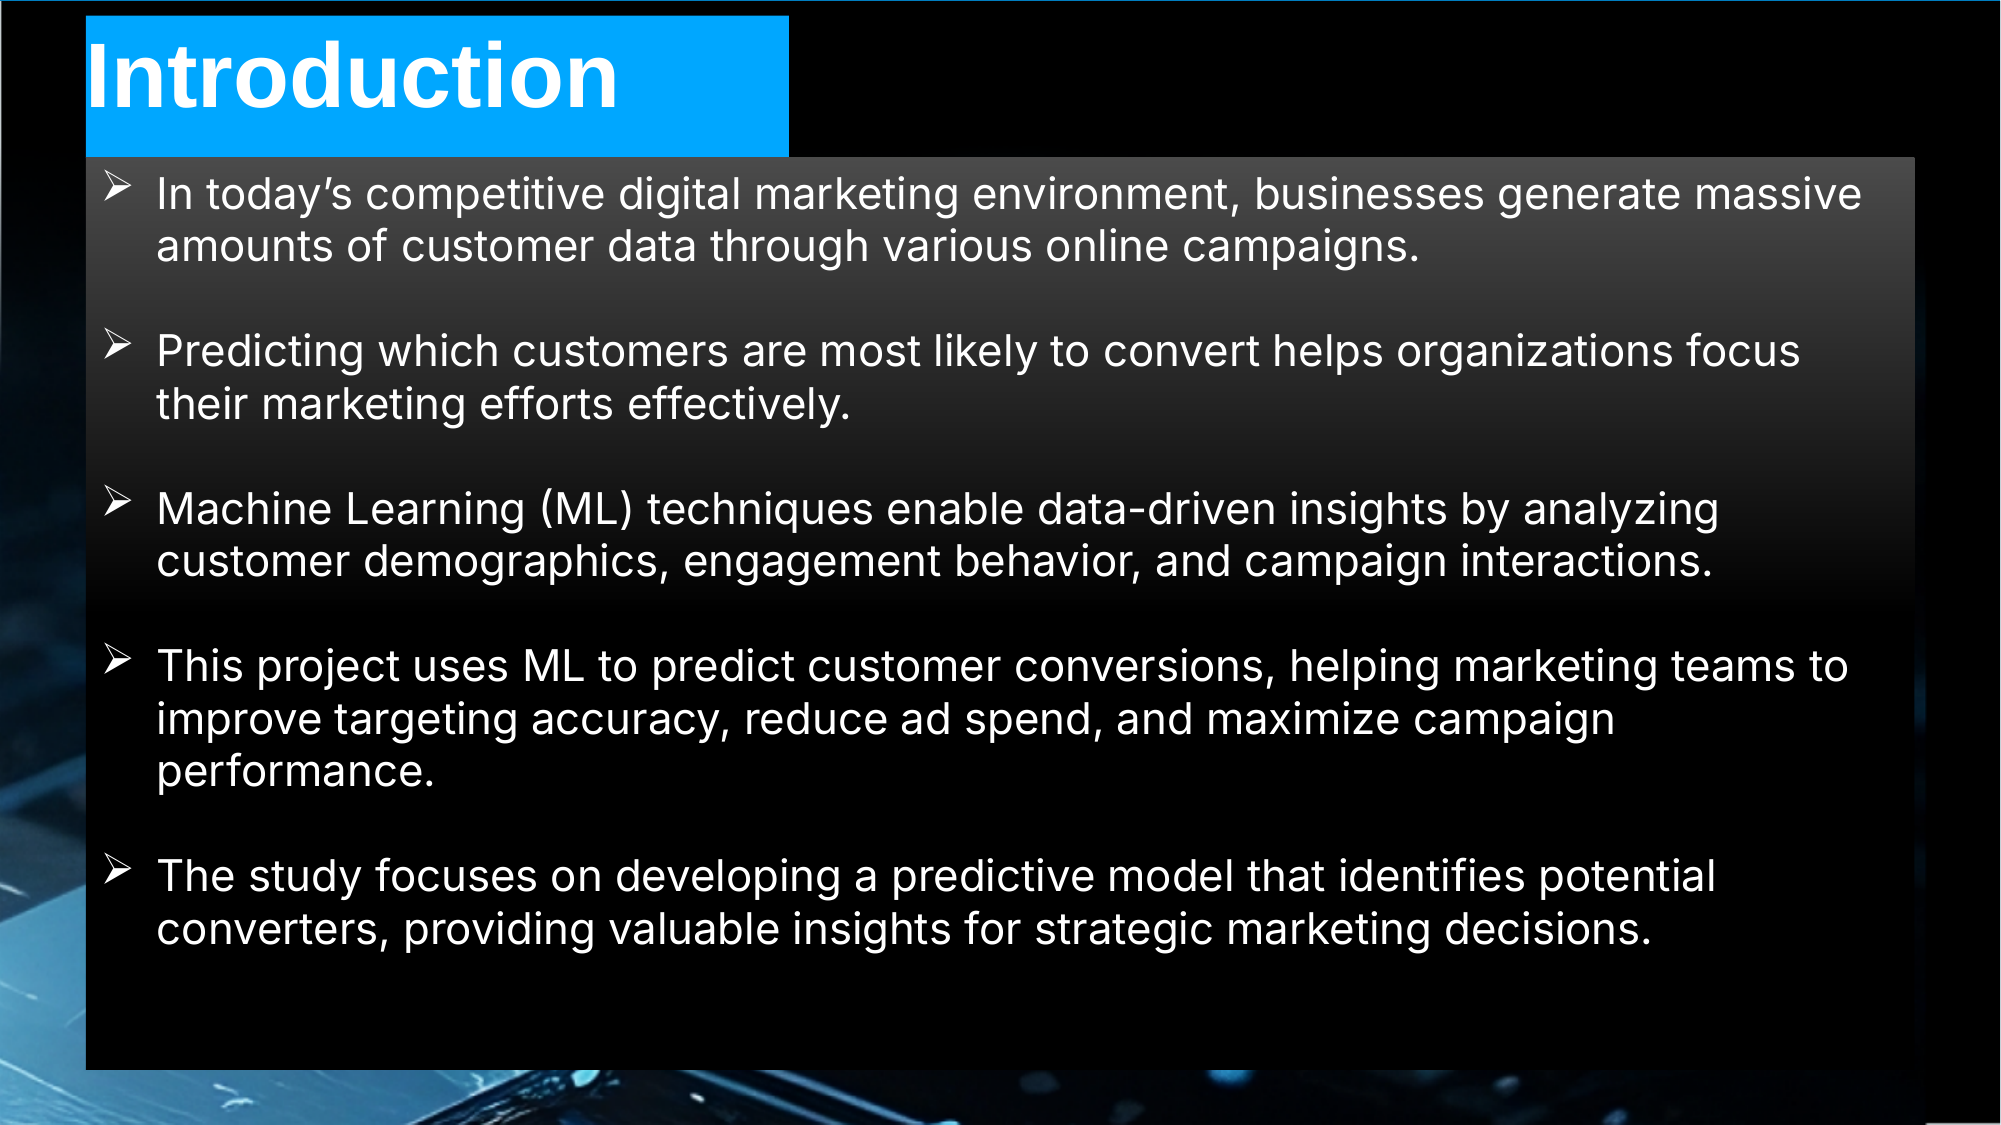

# Introduction
In today’s competitive digital marketing environment, businesses generate massive amounts of customer data through various online campaigns.

Predicting which customers are most likely to convert helps organizations focus their marketing efforts effectively.

Machine Learning (ML) techniques enable data-driven insights by analyzing customer demographics, engagement behavior, and campaign interactions.

This project uses ML to predict customer conversions, helping marketing teams to improve targeting accuracy, reduce ad spend, and maximize campaign performance.

The study focuses on developing a predictive model that identifies potential converters, providing valuable insights for strategic marketing decisions.